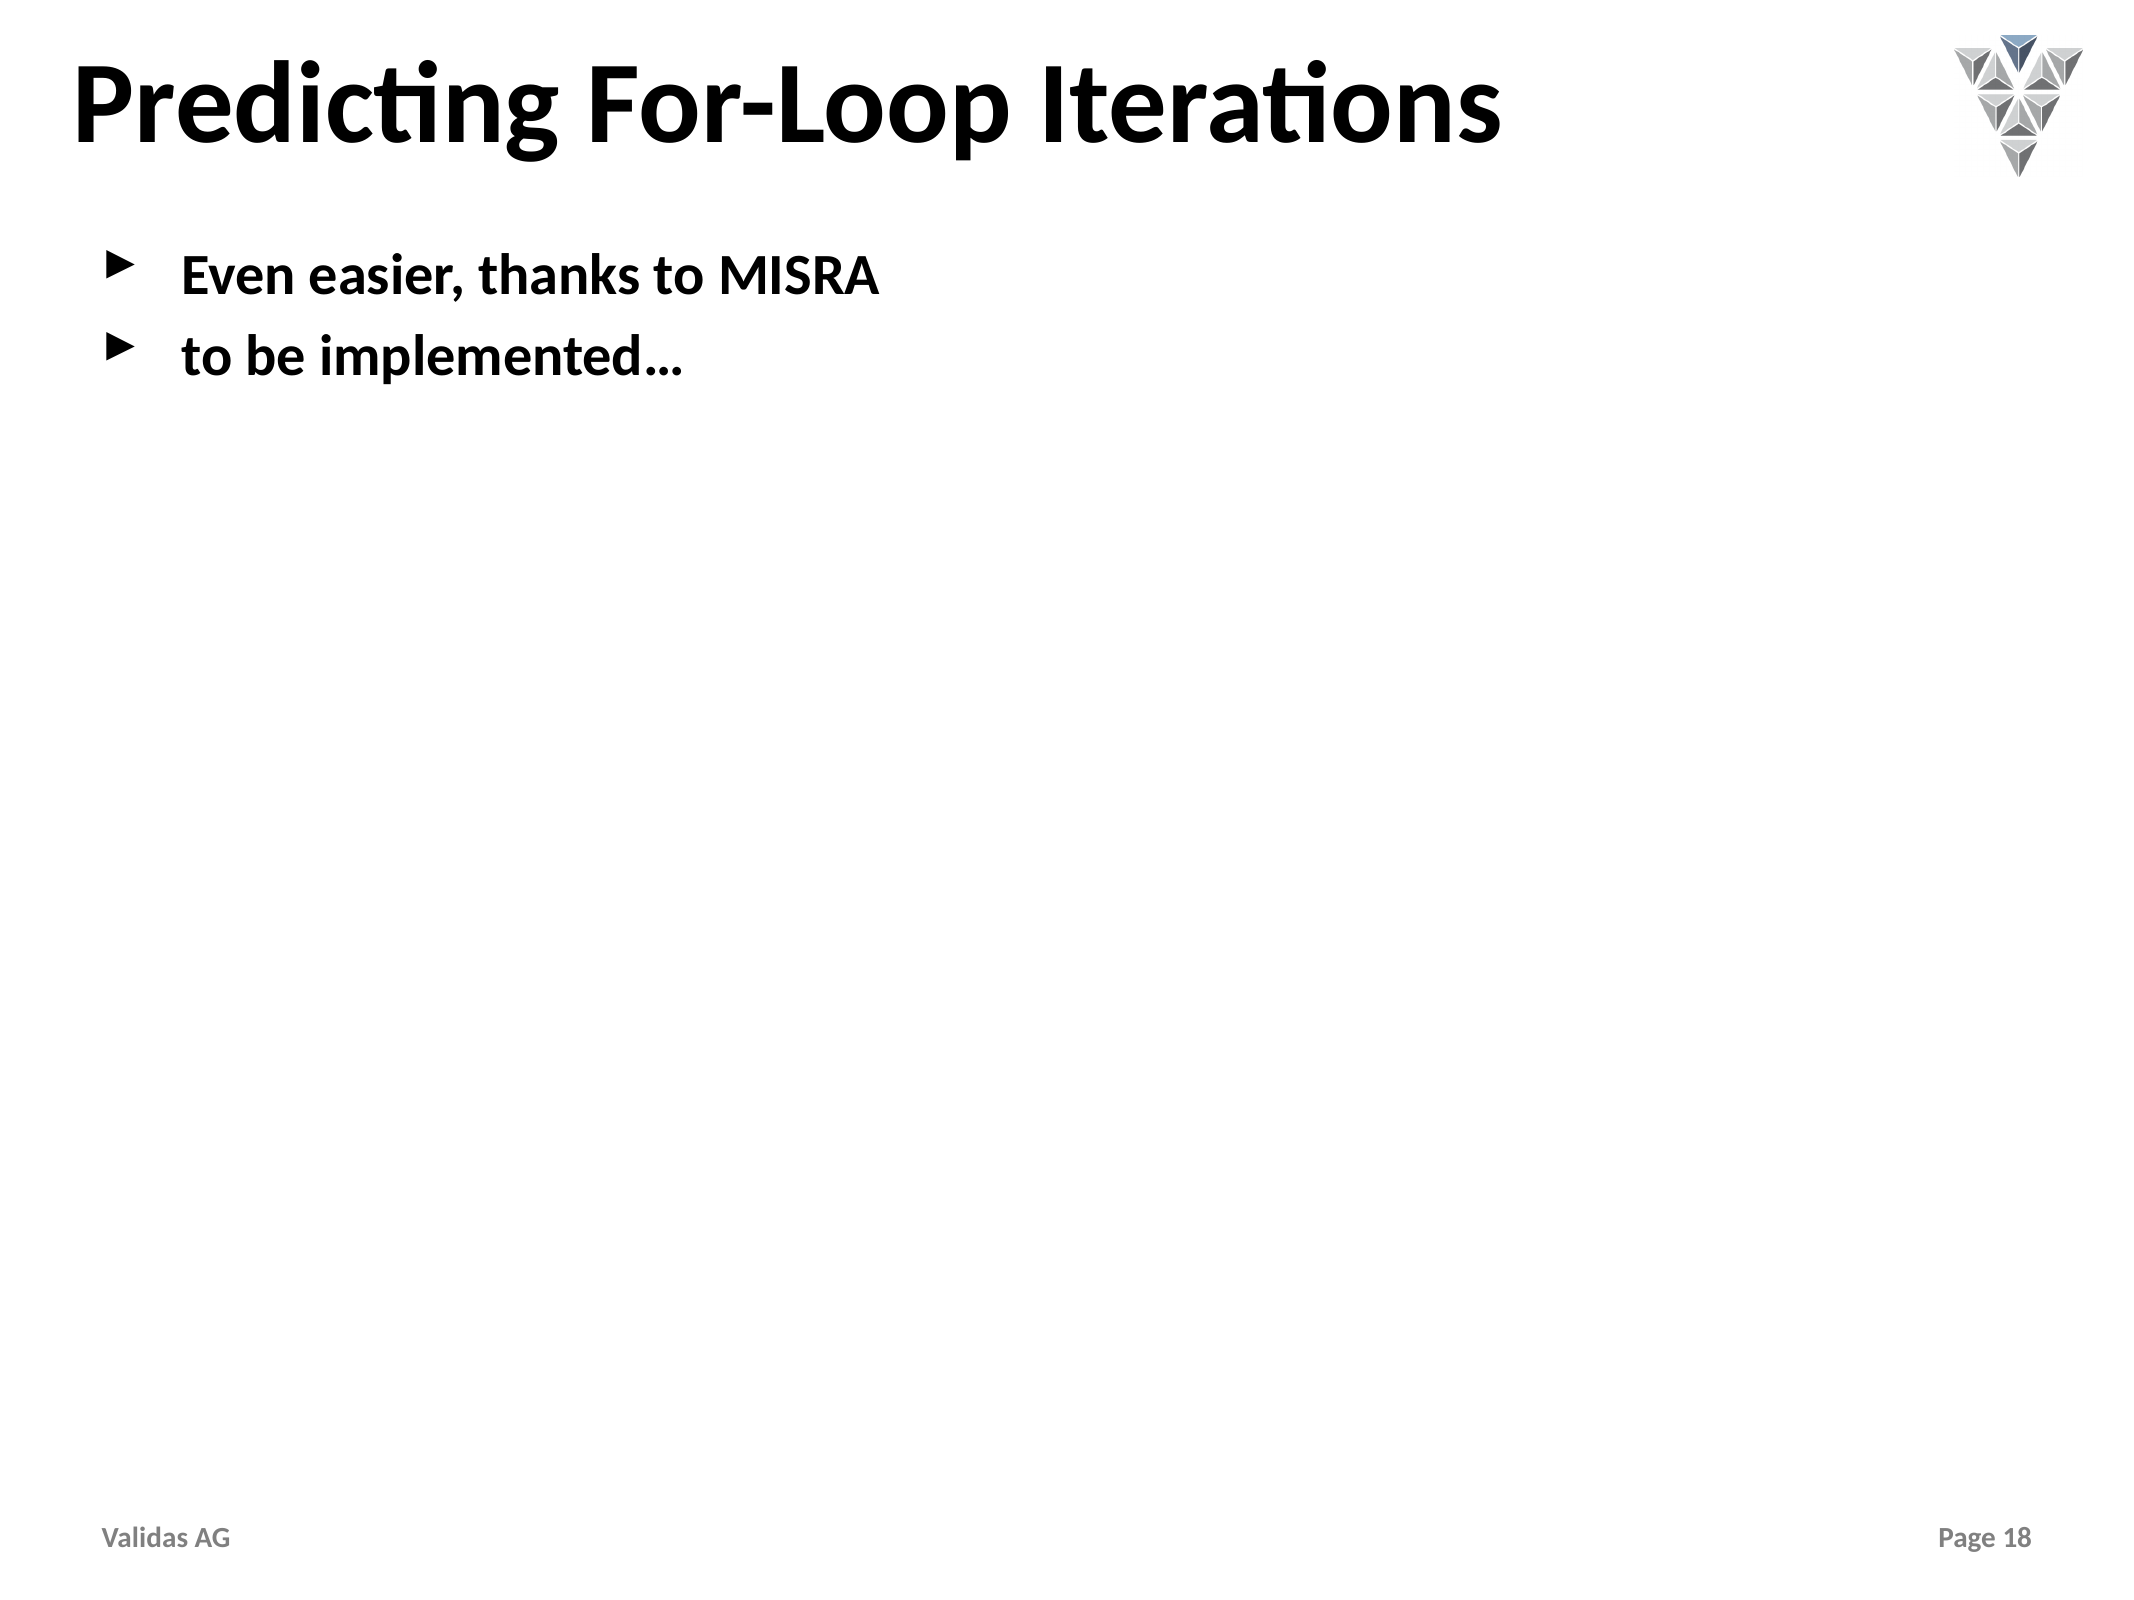

# Predicting For-Loop Iterations
Even easier, thanks to MISRA
to be implemented…